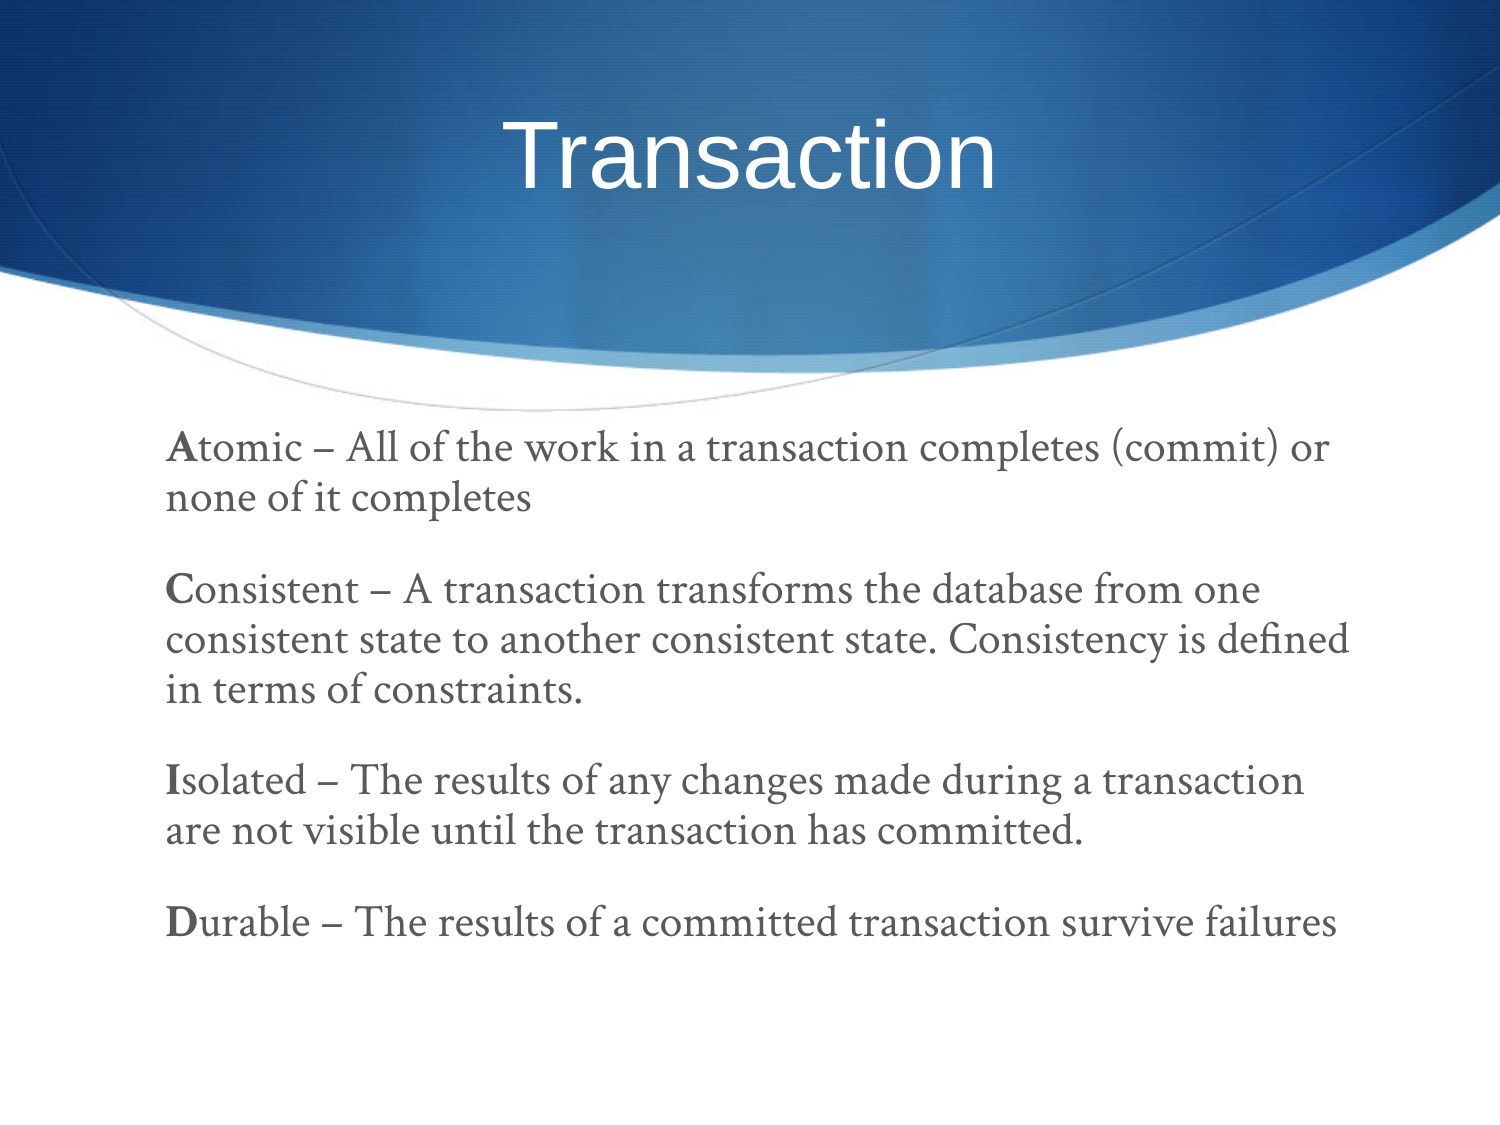

Transaction
Atomic – All of the work in a transaction completes (commit) or none of it completes
Consistent – A transaction transforms the database from one consistent state to another consistent state. Consistency is defined in terms of constraints.
Isolated – The results of any changes made during a transaction are not visible until the transaction has committed.
Durable – The results of a committed transaction survive failures